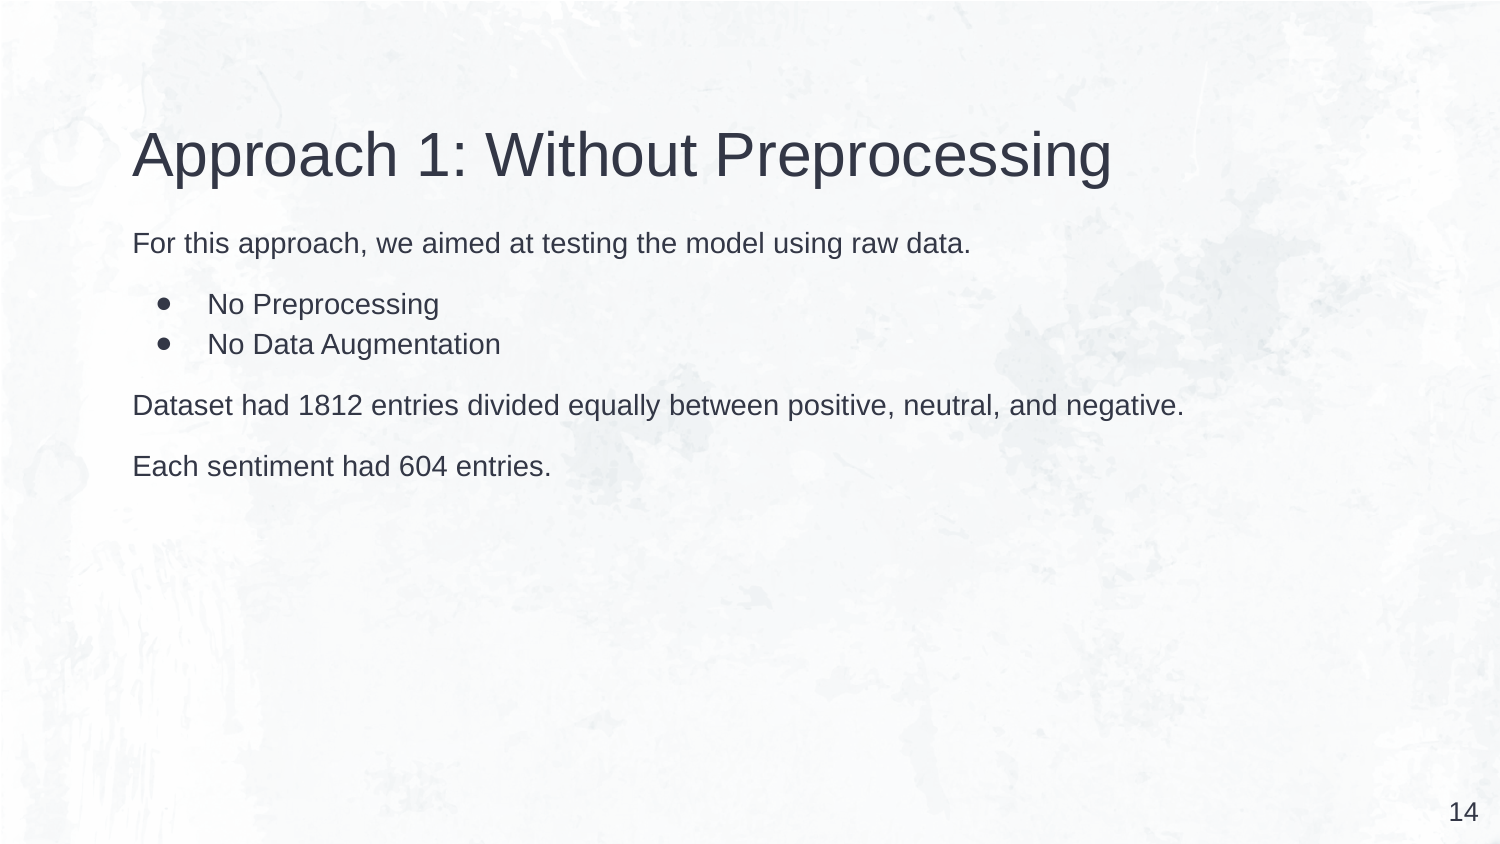

# Approach 1: Without Preprocessing
For this approach, we aimed at testing the model using raw data.
No Preprocessing
No Data Augmentation
Dataset had 1812 entries divided equally between positive, neutral, and negative.
Each sentiment had 604 entries.
14